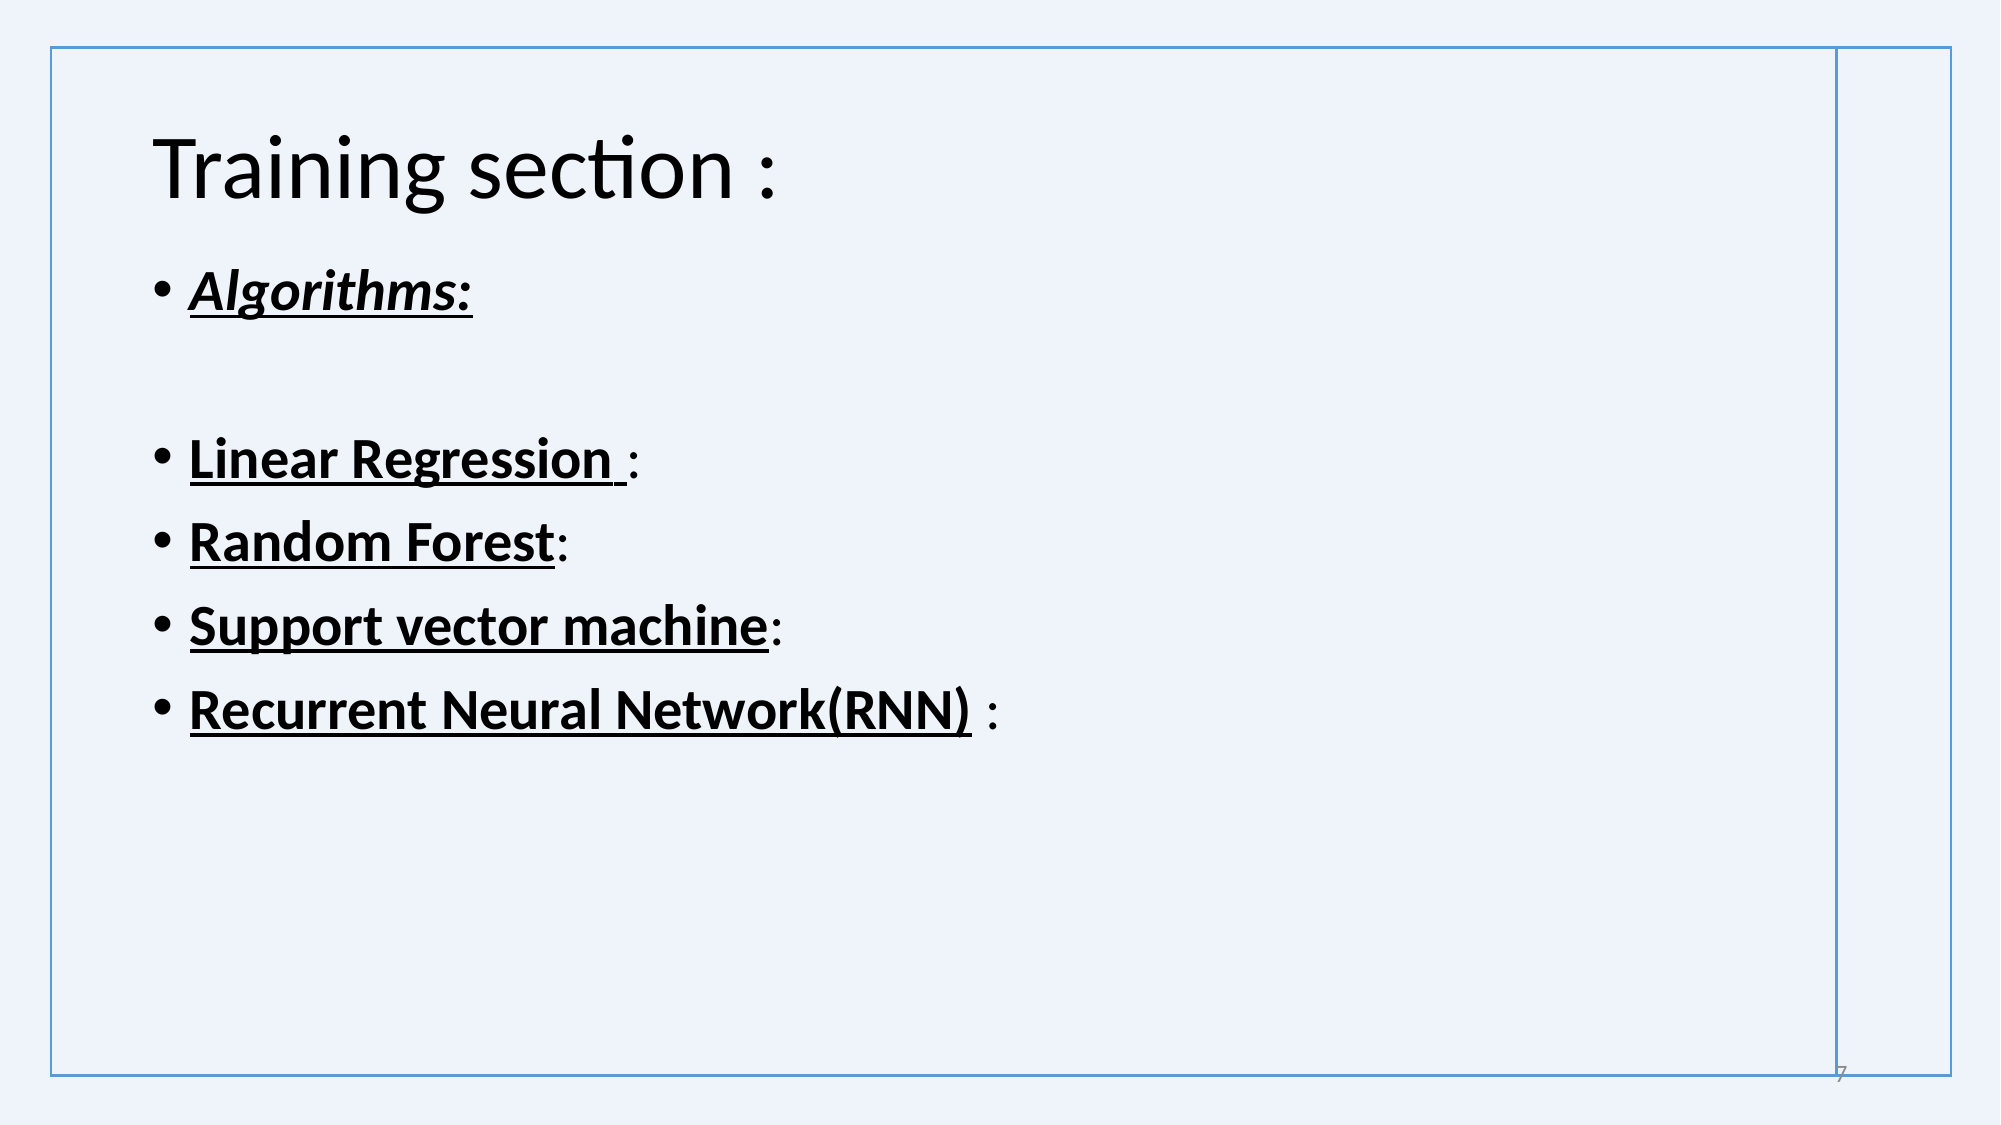

# Training section :
Algorithms:

Linear Regression :
Random Forest:
Support vector machine:
Recurrent Neural Network(RNN) :
7